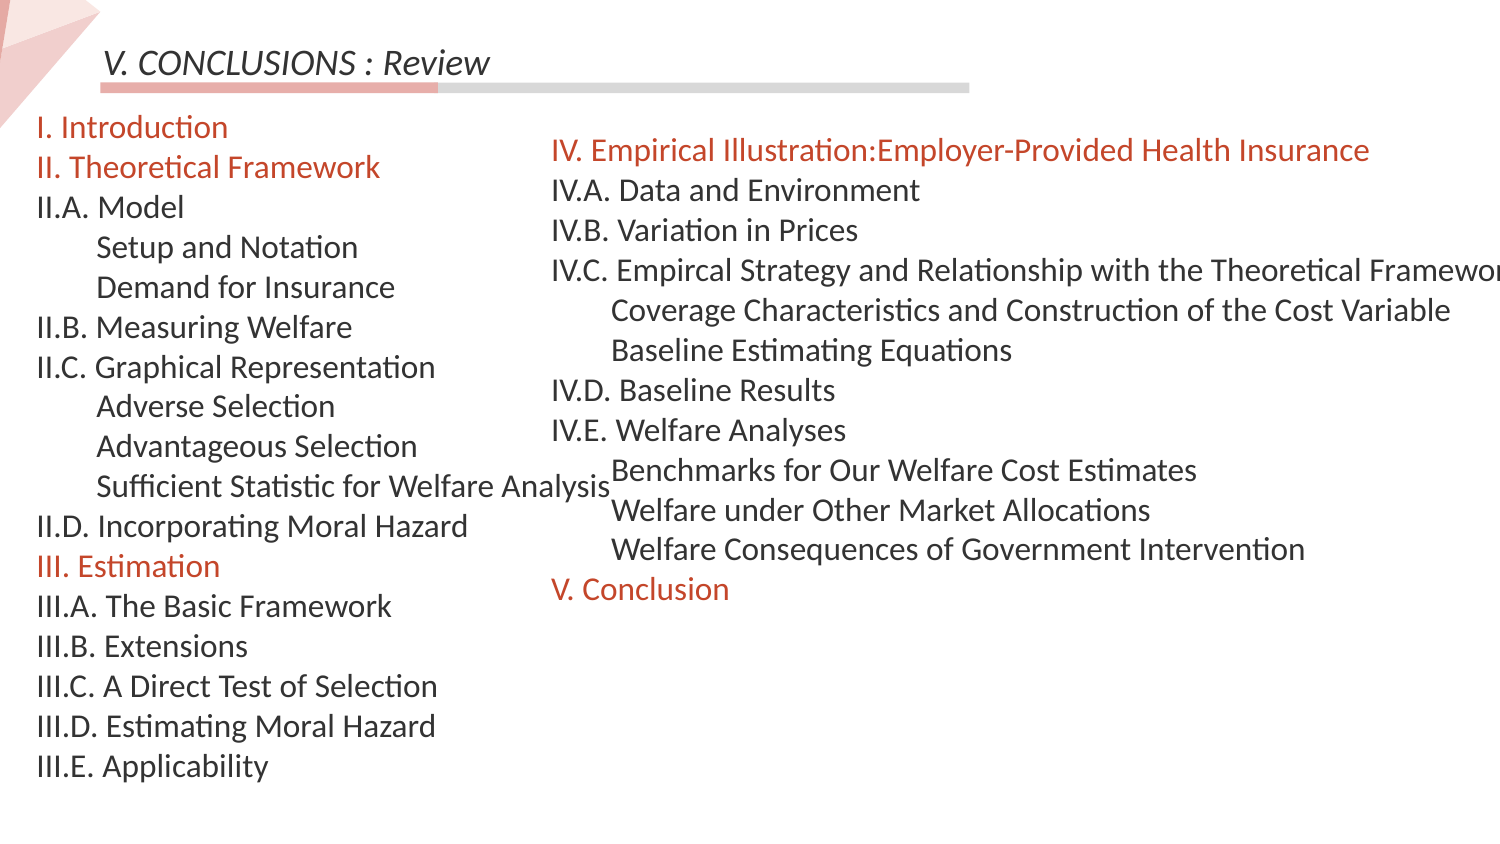

V. CONCLUSIONS : Review

I. Introduction
II. Theoretical Framework
II.A. Model
        Setup and Notation
        Demand for Insurance
II.B. Measuring Welfare
II.C. Graphical Representation
        Adverse Selection
        Advantageous Selection
        Sufficient Statistic for Welfare Analysis
II.D. Incorporating Moral Hazard
III. Estimation
III.A. The Basic Framework
III.B. Extensions
III.C. A Direct Test of Selection
III.D. Estimating Moral Hazard
III.E. Applicability

IV. Empirical Illustration:Employer-Provided Health Insurance
IV.A. Data and Environment
IV.B. Variation in Prices
IV.C. Empircal Strategy and Relationship with the Theoretical Framework
        Coverage Characteristics and Construction of the Cost Variable
        Baseline Estimating Equations
IV.D. Baseline Results
IV.E. Welfare Analyses
        Benchmarks for Our Welfare Cost Estimates
        Welfare under Other Market Allocations
        Welfare Consequences of Government Intervention
V. Conclusion